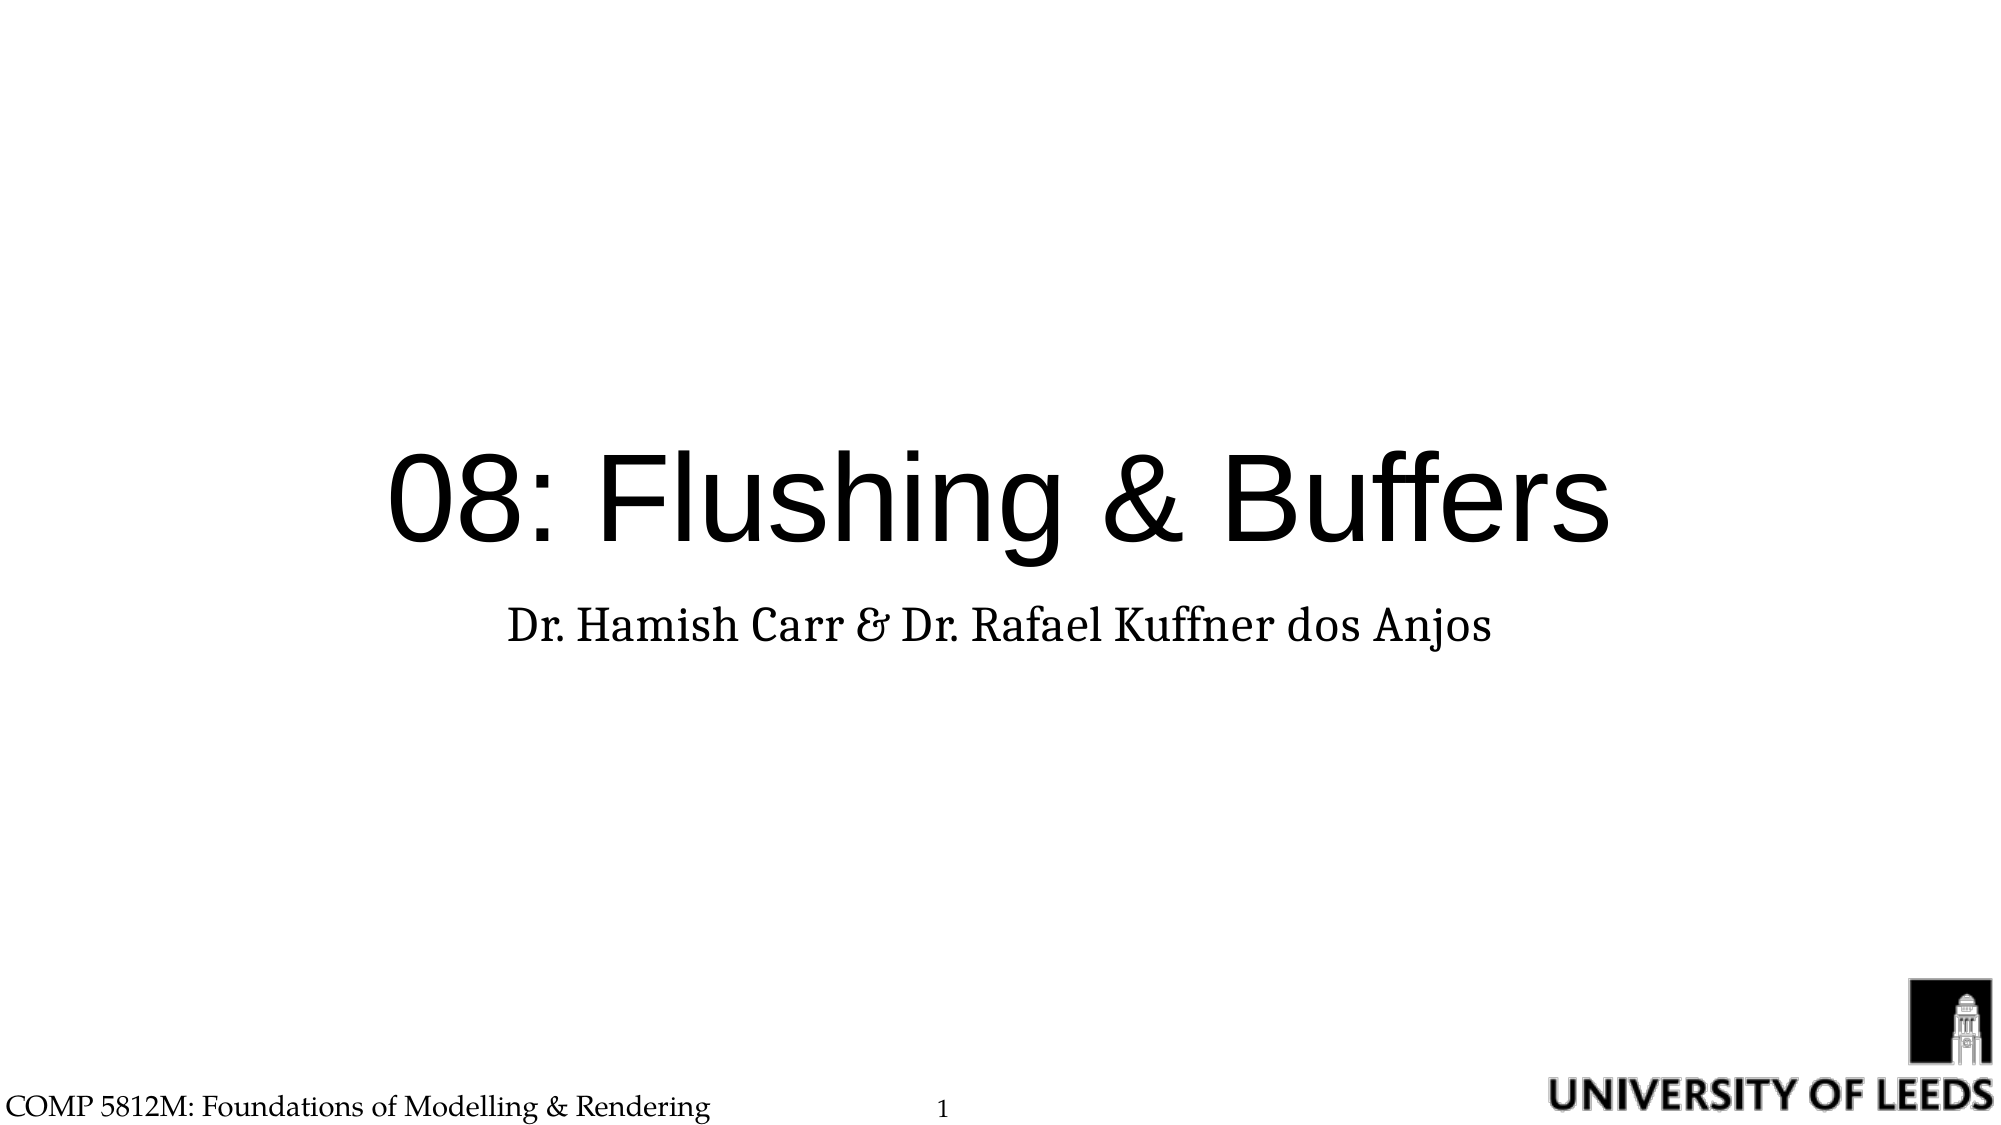

# 08: Flushing & Buffers
Dr. Hamish Carr & Dr. Rafael Kuffner dos Anjos